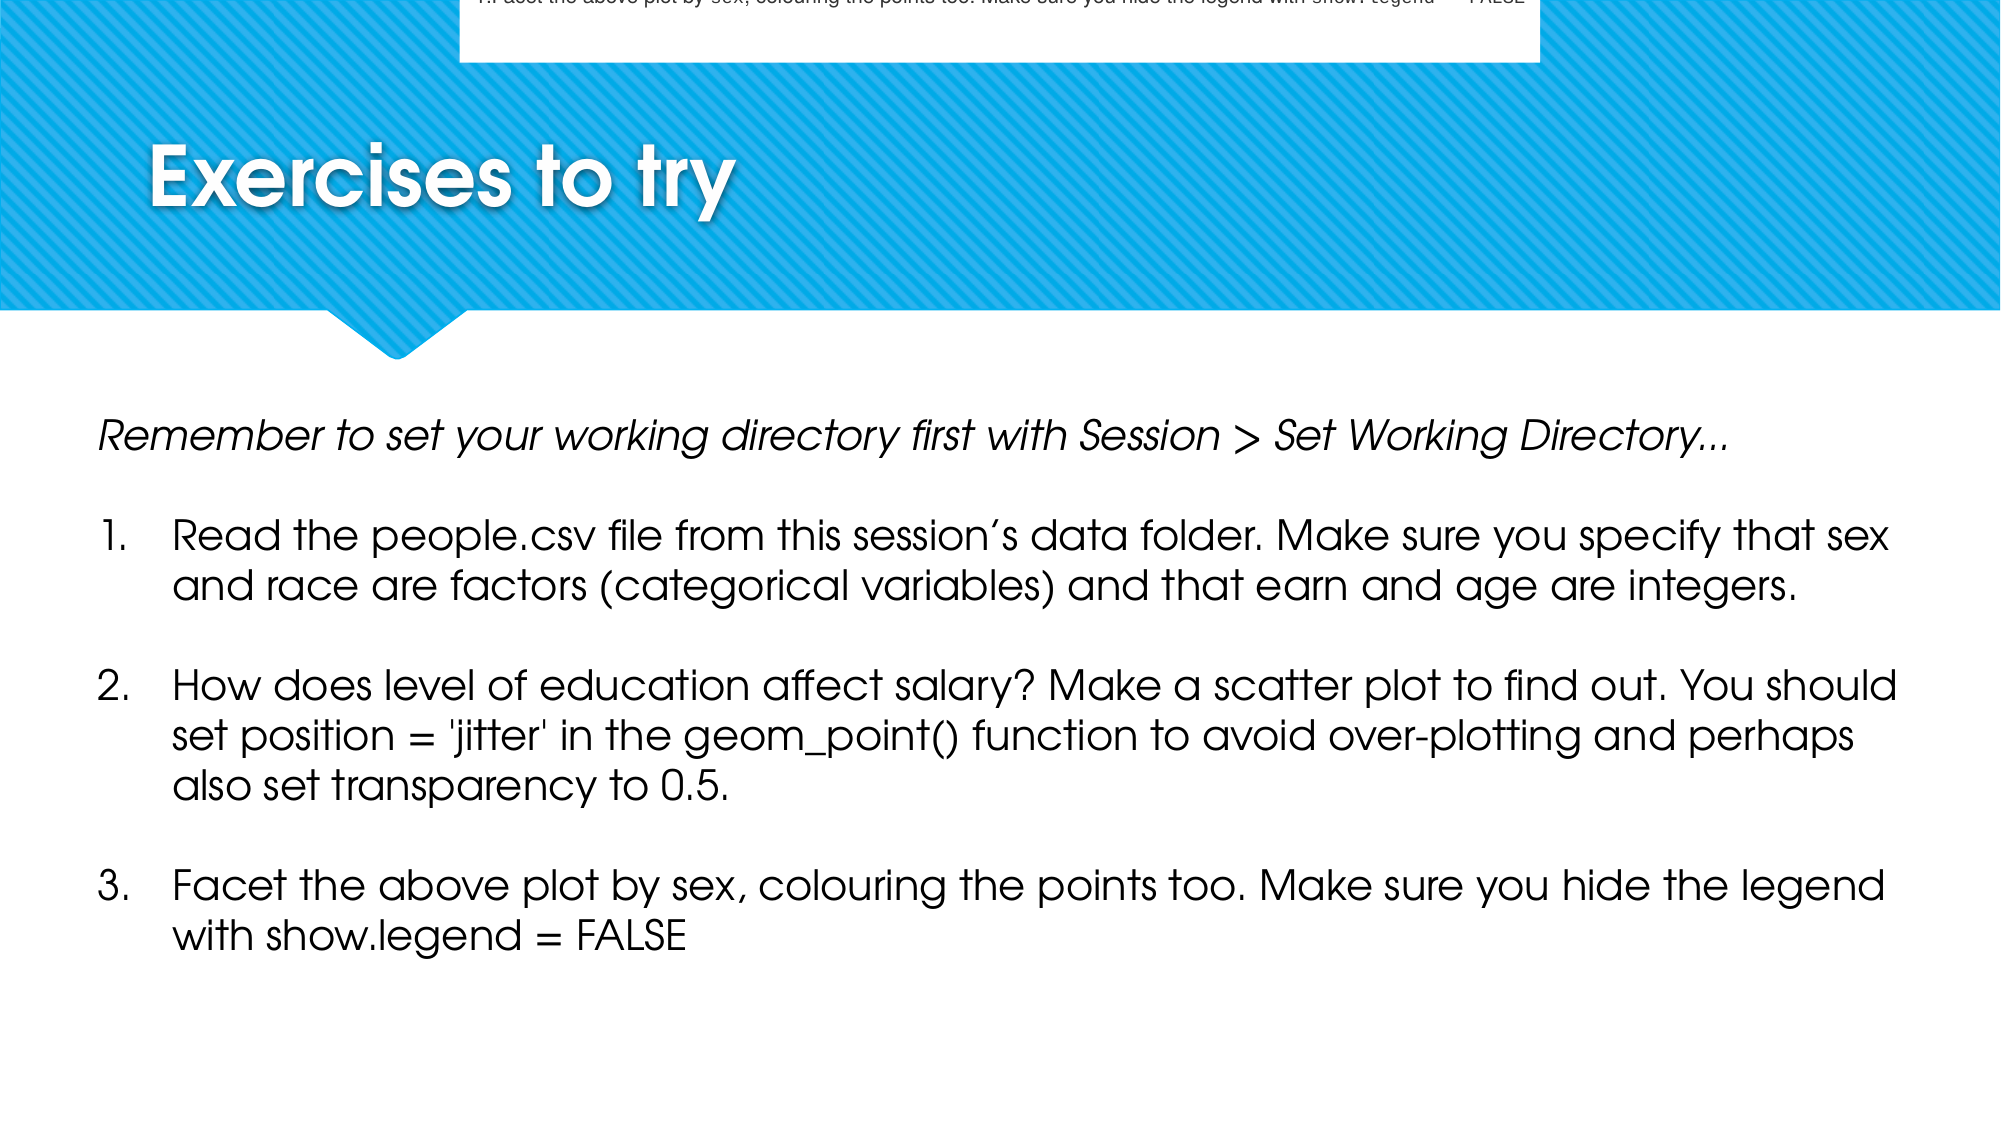

Facet the above plot by sex, colouring the points too. Make sure you hide the legend with show.legend = FALSE

# Exercises to try
Remember to set your working directory first with Session > Set Working Directory...

Read the people.csv file from this session’s data folder. Make sure you specify that sex and race are factors (categorical variables) and that earn and age are integers.

How does level of education affect salary? Make a scatter plot to find out. You should set position = 'jitter' in the geom_point() function to avoid over-plotting and perhaps also set transparency to 0.5.

Facet the above plot by sex, colouring the points too. Make sure you hide the legend with show.legend = FALSE